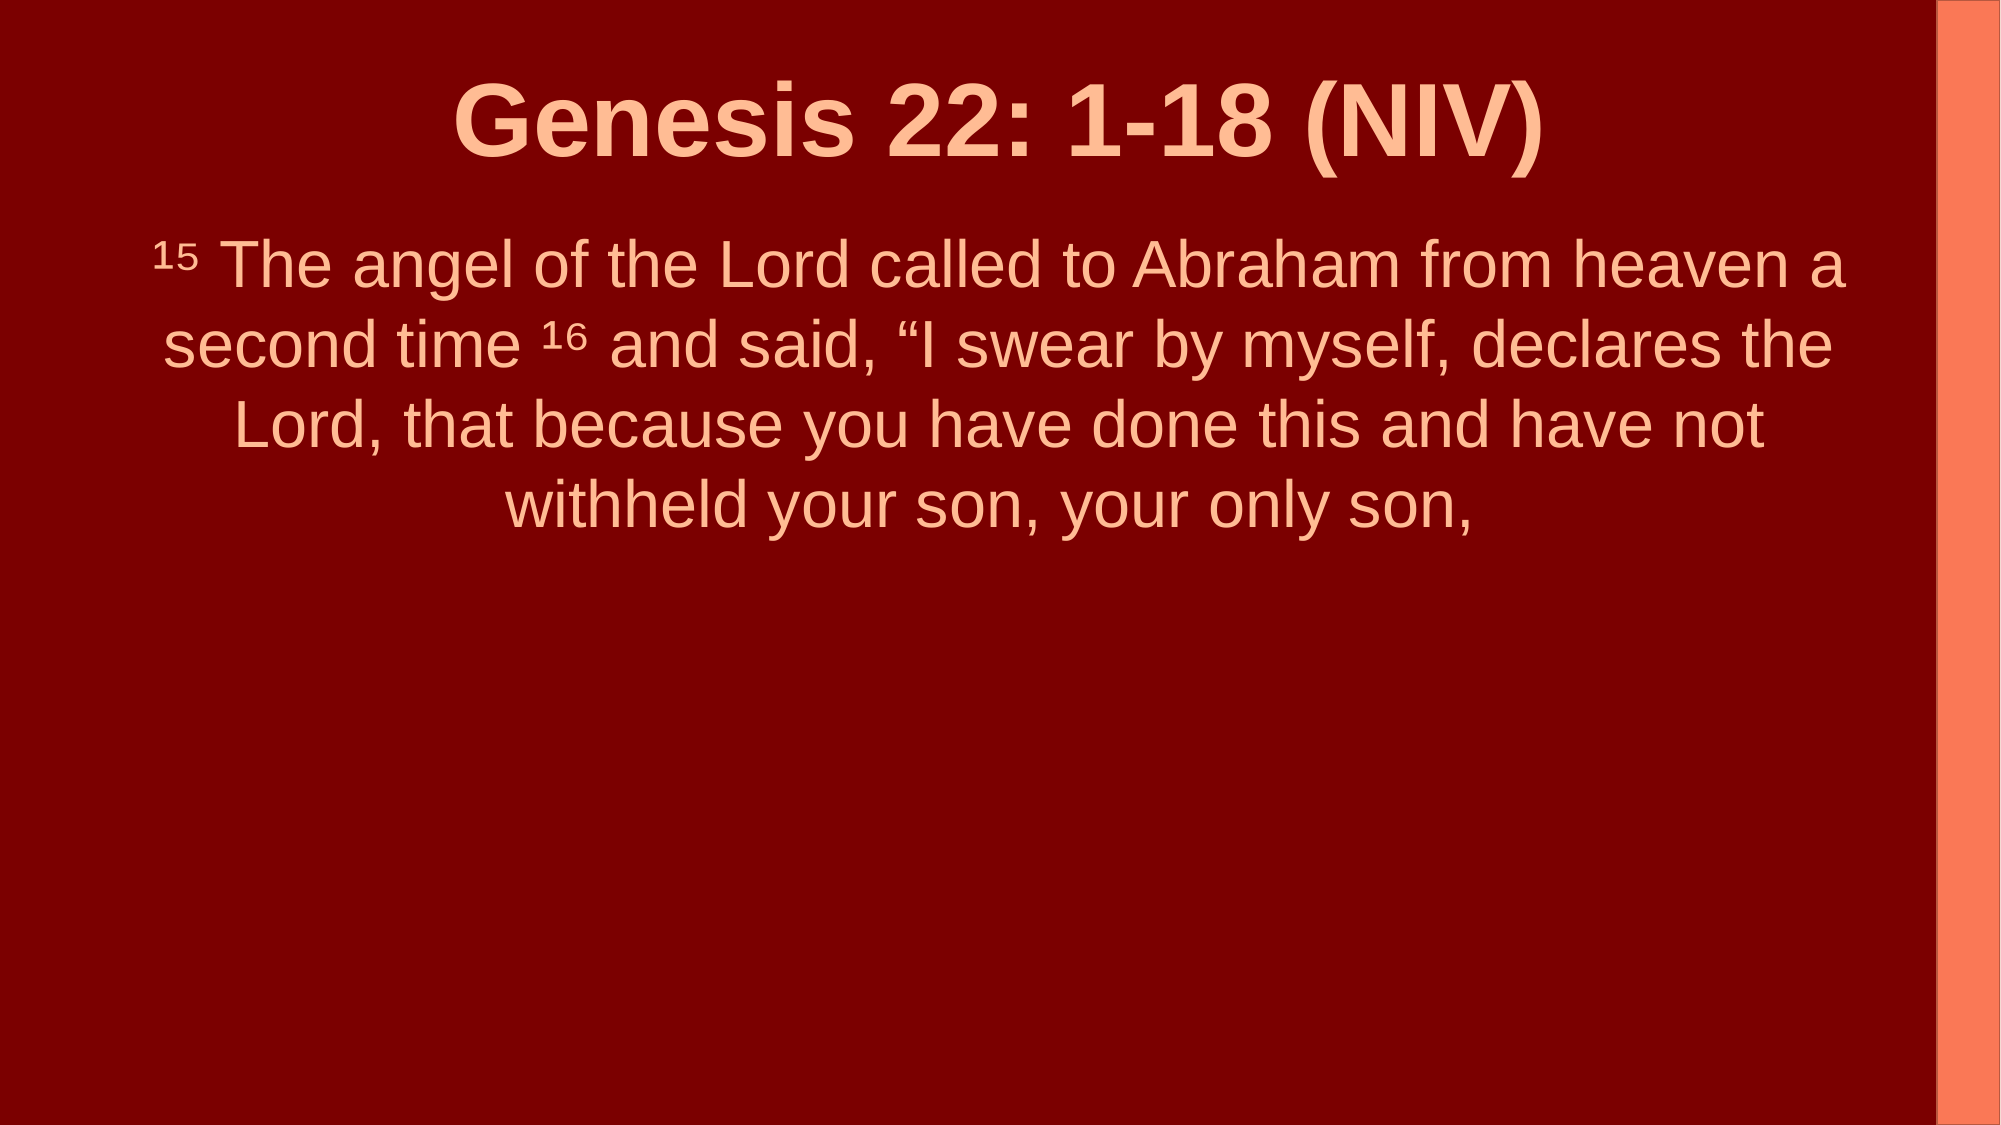

Genesis 22: 1-18 (NIV)
¹⁵ The angel of the Lord called to Abraham from heaven a second time ¹⁶ and said, “I swear by myself, declares the Lord, that because you have done this and have not withheld your son, your only son,